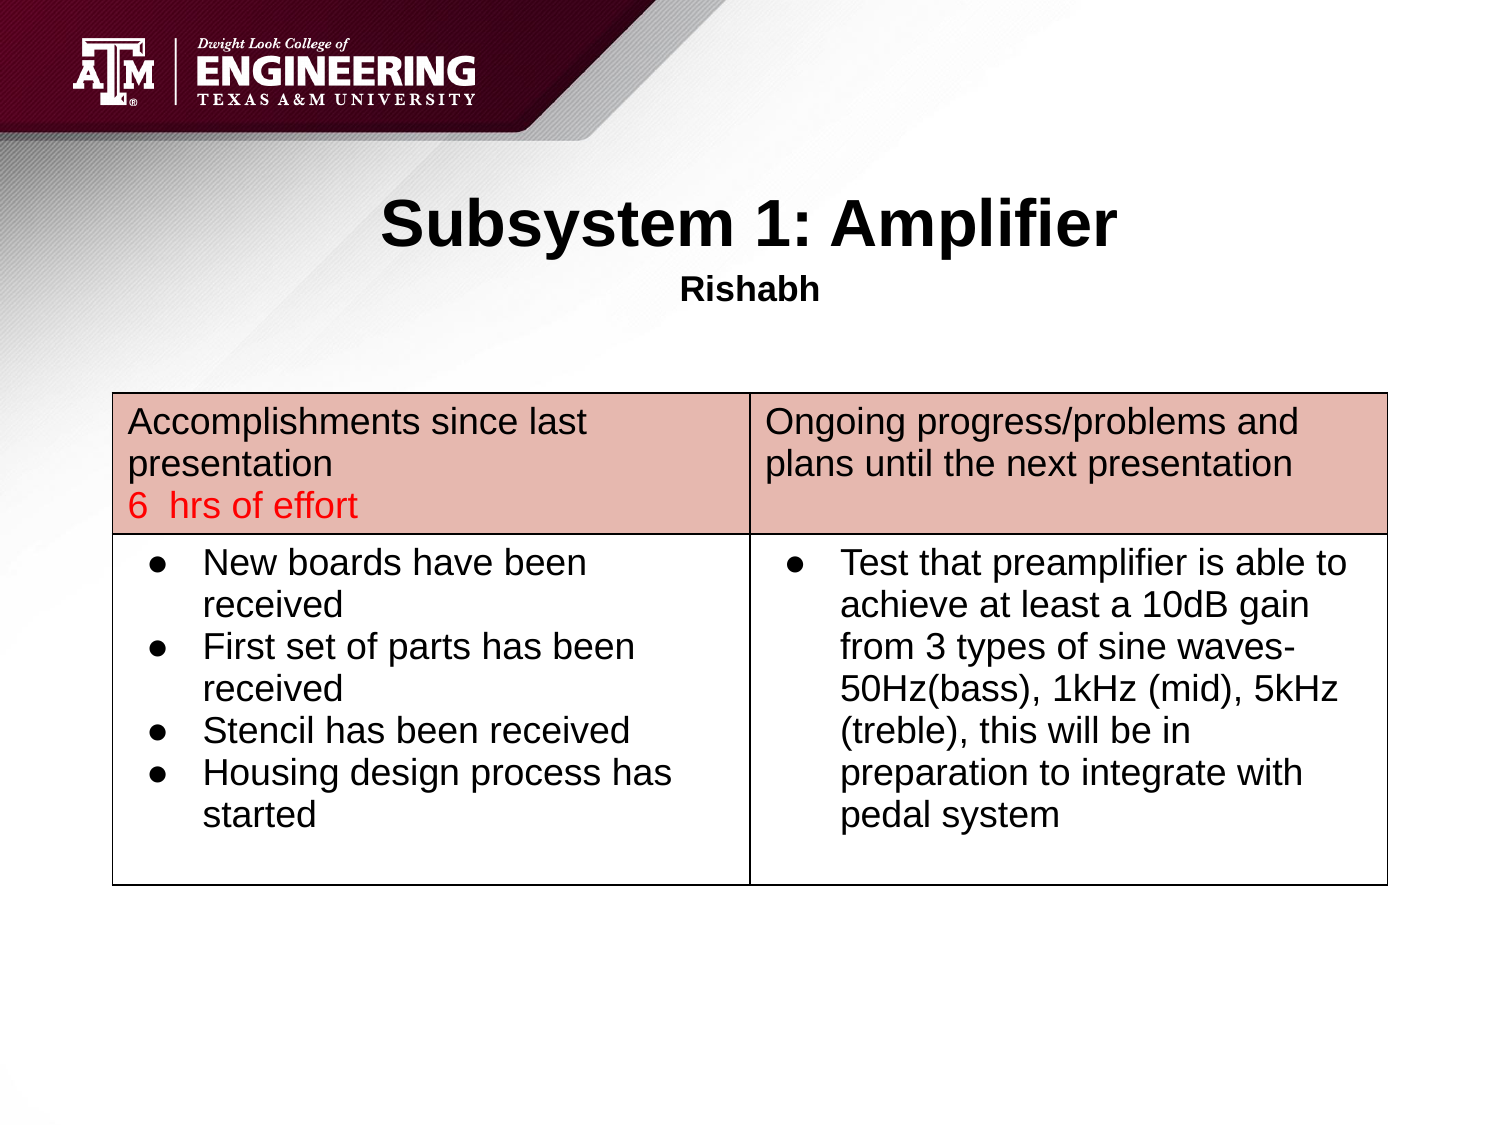

# Subsystem 1: Amplifier
Rishabh
| Accomplishments since last presentation 6 hrs of effort | Ongoing progress/problems and plans until the next presentation |
| --- | --- |
| New boards have been received First set of parts has been received Stencil has been received Housing design process has started | Test that preamplifier is able to achieve at least a 10dB gain from 3 types of sine waves- 50Hz(bass), 1kHz (mid), 5kHz (treble), this will be in preparation to integrate with pedal system |